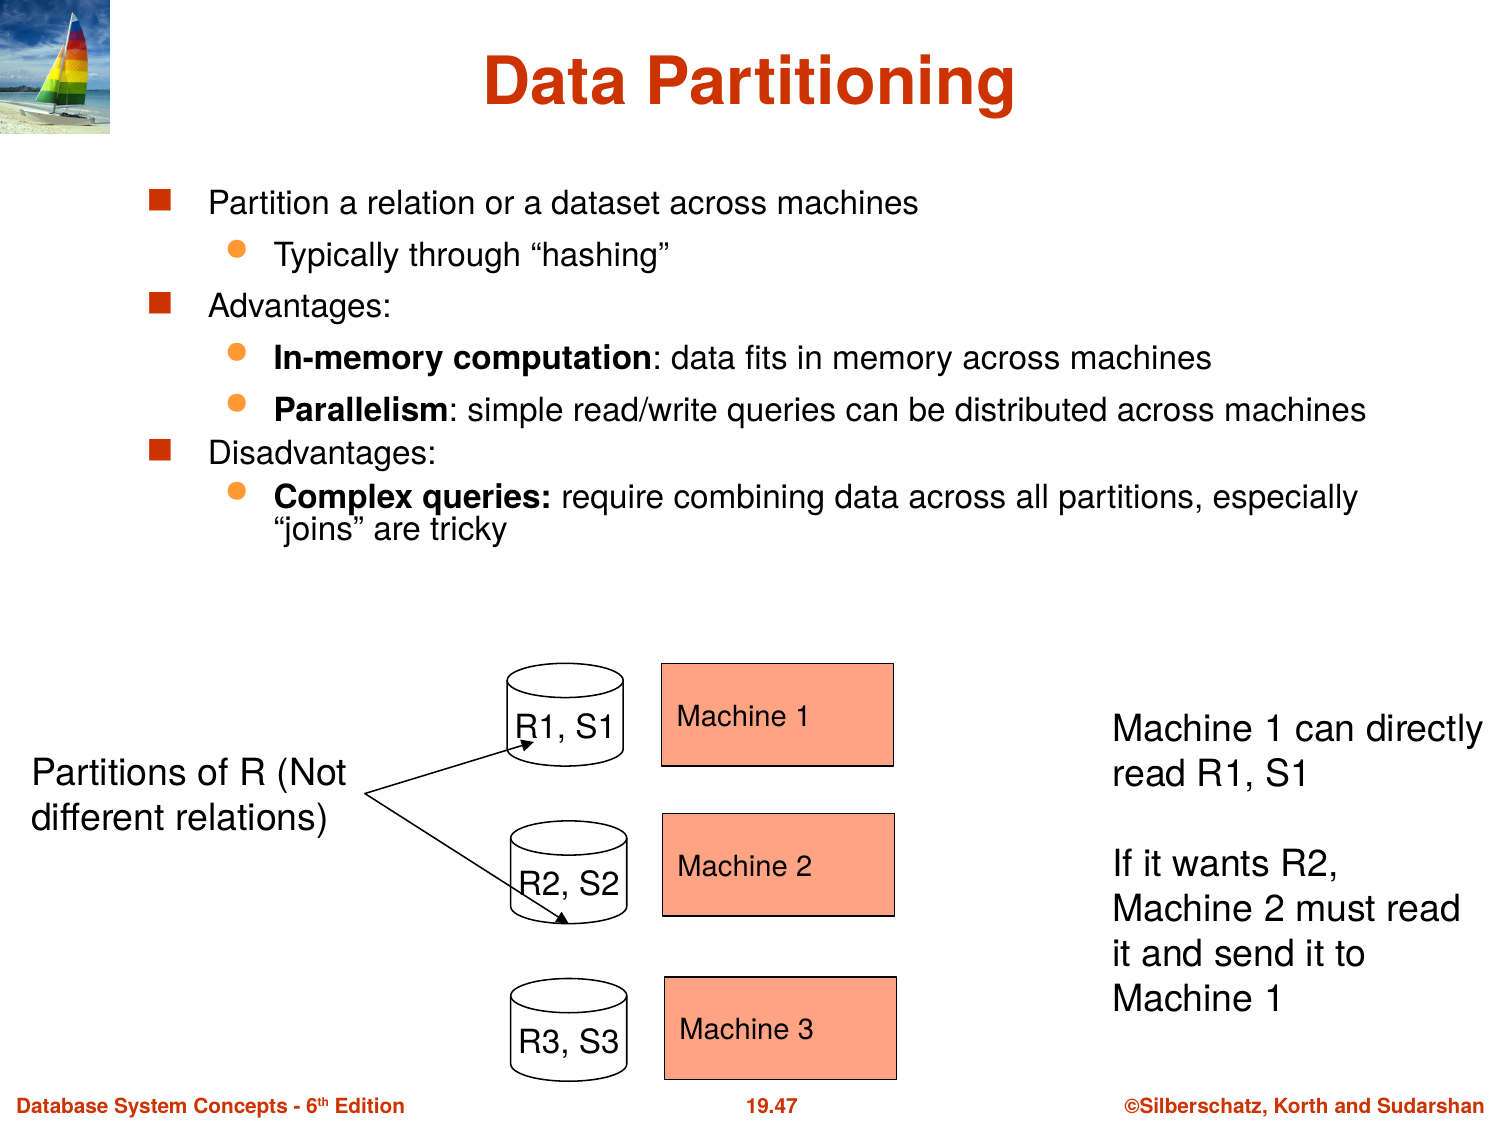

# Data Partitioning
Partition a relation or a dataset across machines
Typically through “hashing”
Advantages:
In-memory computation: data fits in memory across machines
Parallelism: simple read/write queries can be distributed across machines
Disadvantages:
Complex queries: require combining data across all partitions, especially “joins” are tricky

R1, S1
Machine 1
Machine 1 can directly read R1, S1

If it wants R2, Machine 2 must read it and send it to Machine 1
Partitions of R (Not different relations)
Machine 2
R2, S2
Machine 3
R3, S3